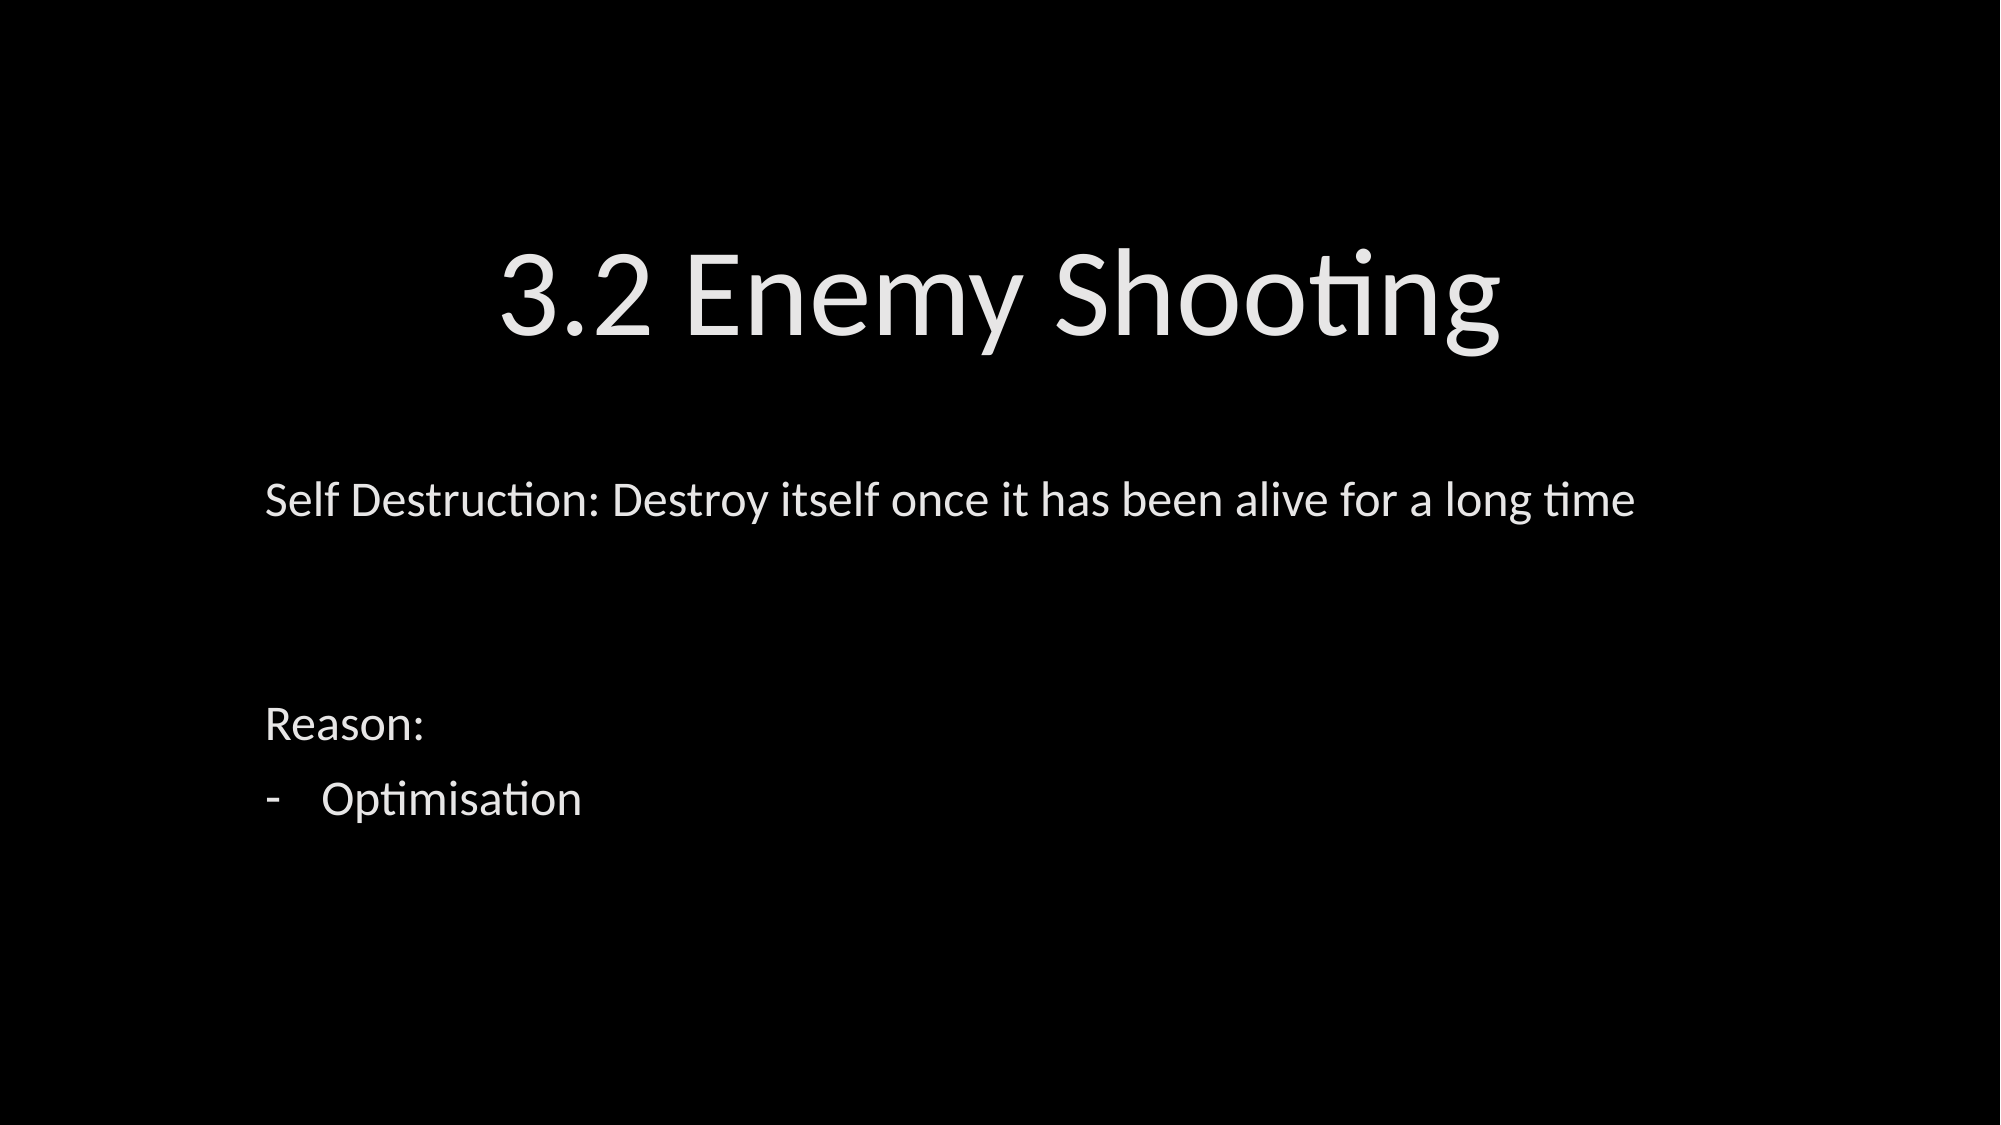

# 3.2 Enemy Shooting
Self Destruction: Destroy itself once it has been alive for a long time

Reason:
Optimisation